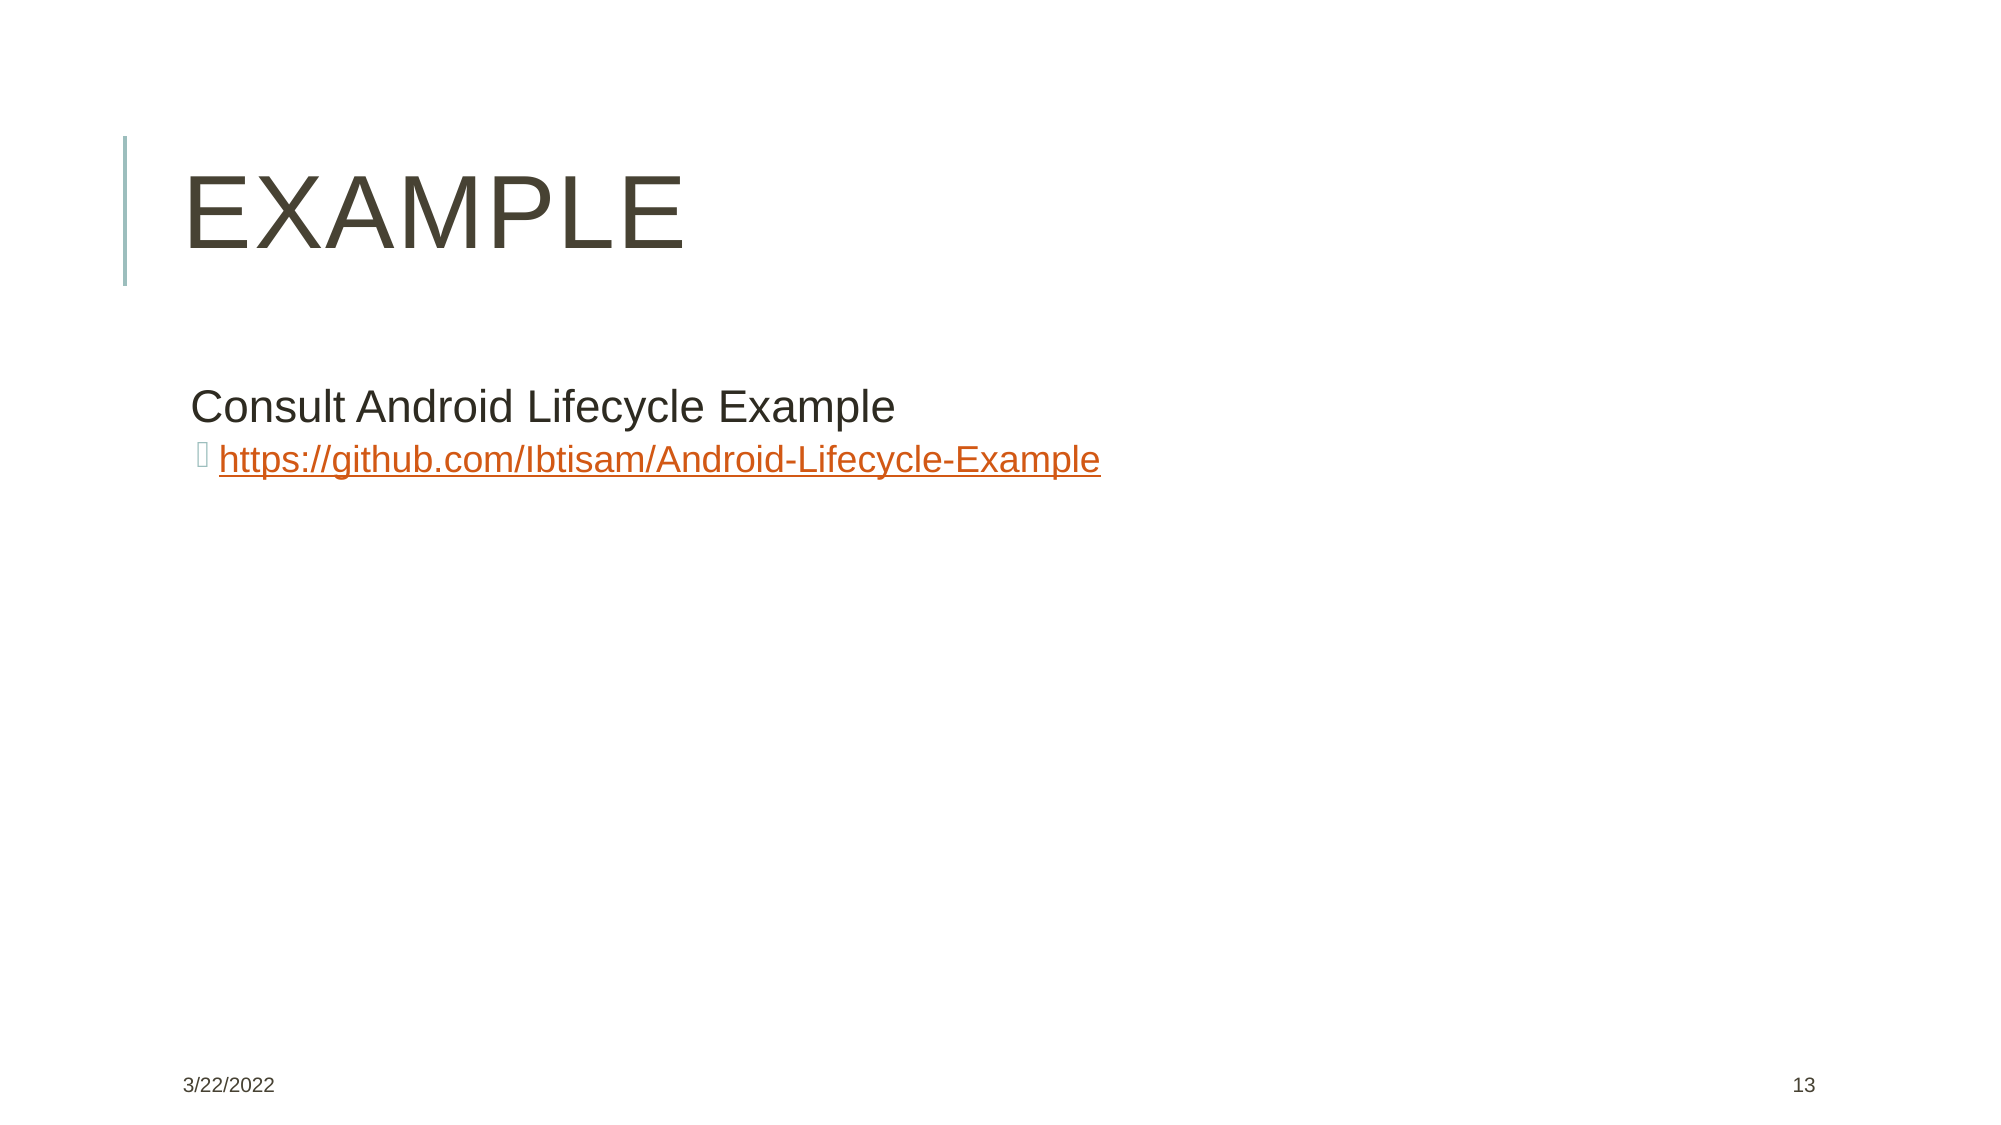

# Example
Consult Android Lifecycle Example
https://github.com/Ibtisam/Android-Lifecycle-Example

3/22/2022
13